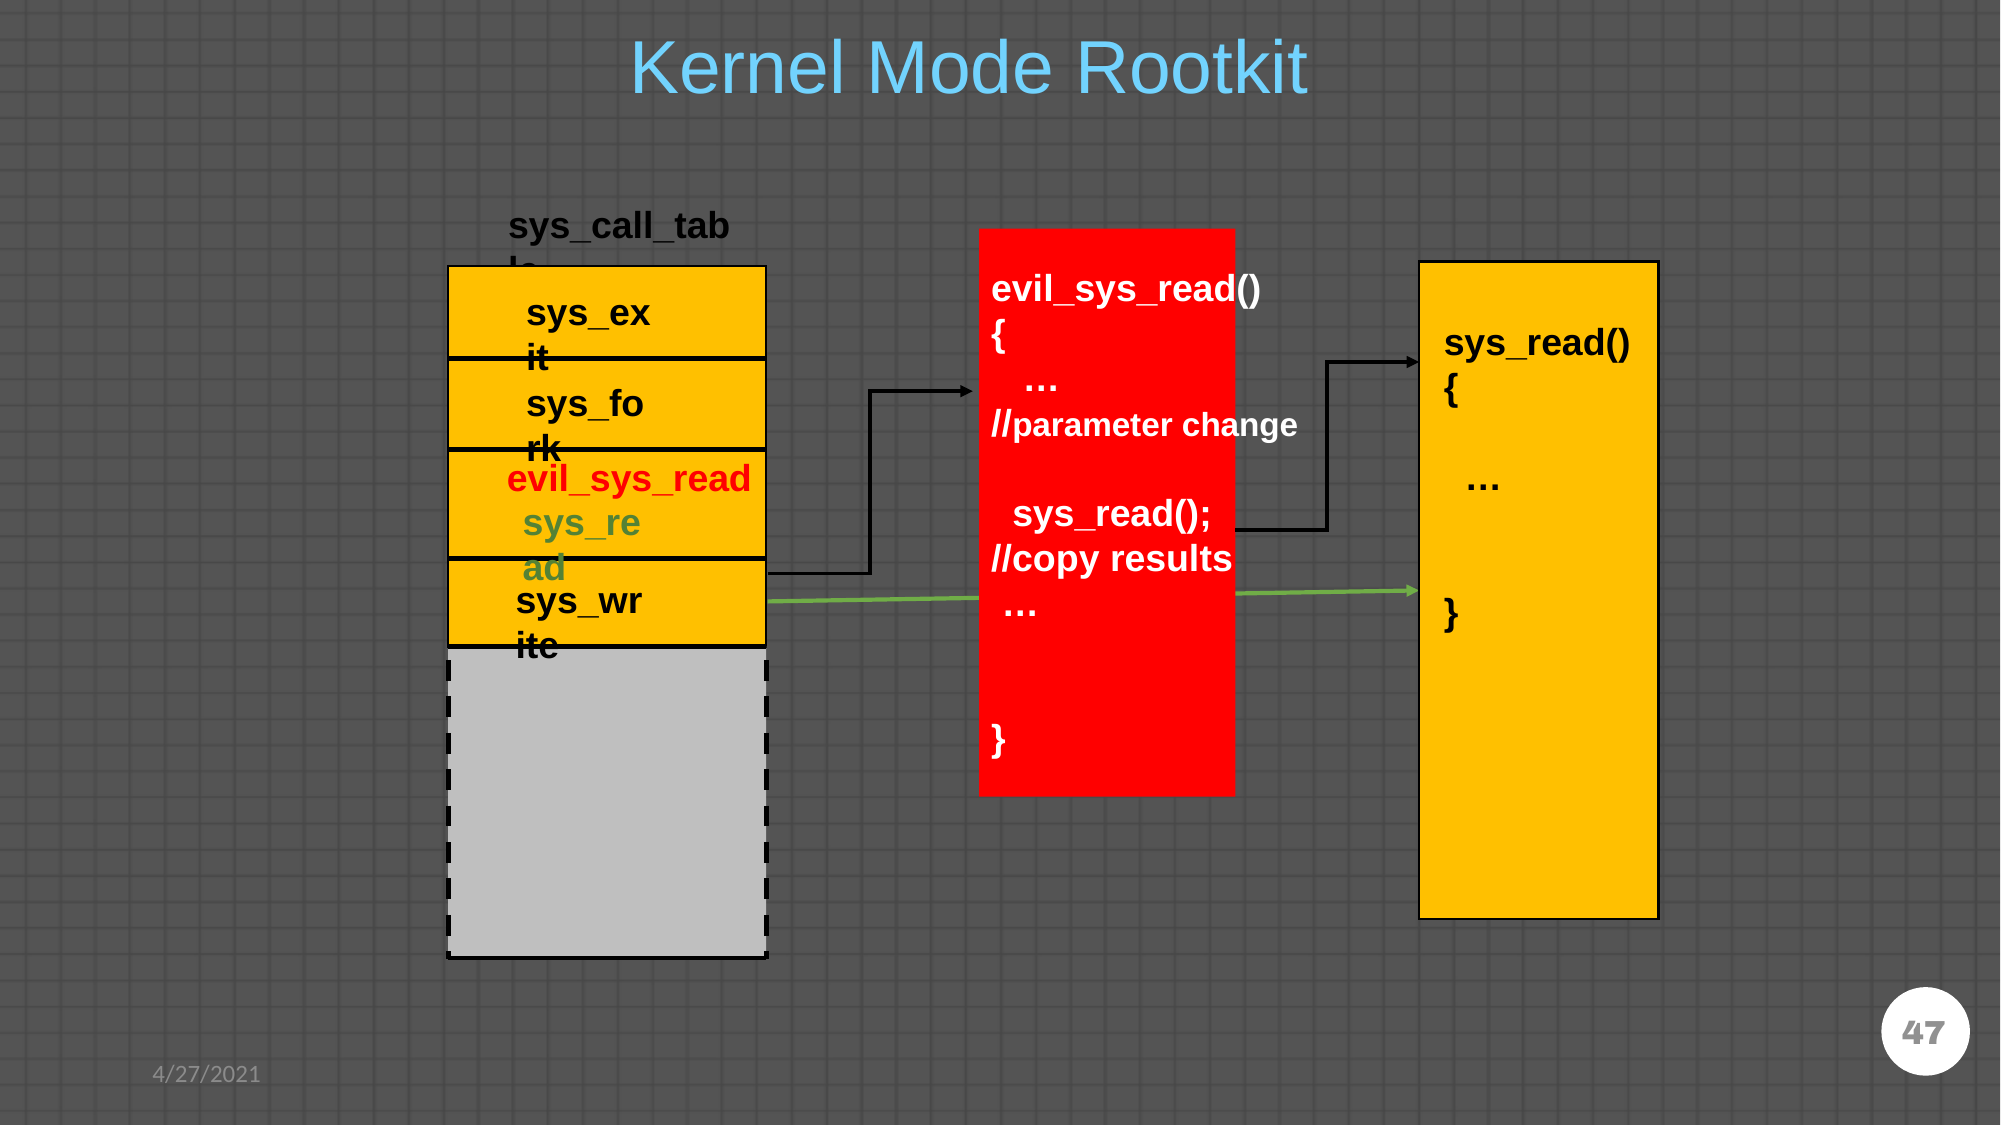

Kernel Mode Rootkit
sys_call_table

evil_sys_read()
{
   …
//parameter change

  sys_read();
//copy results
 …

}

sys_read()
{

  …

}

sys_exit
sys_fork
evil_sys_read
sys_write
sys_read
47
4/27/2021